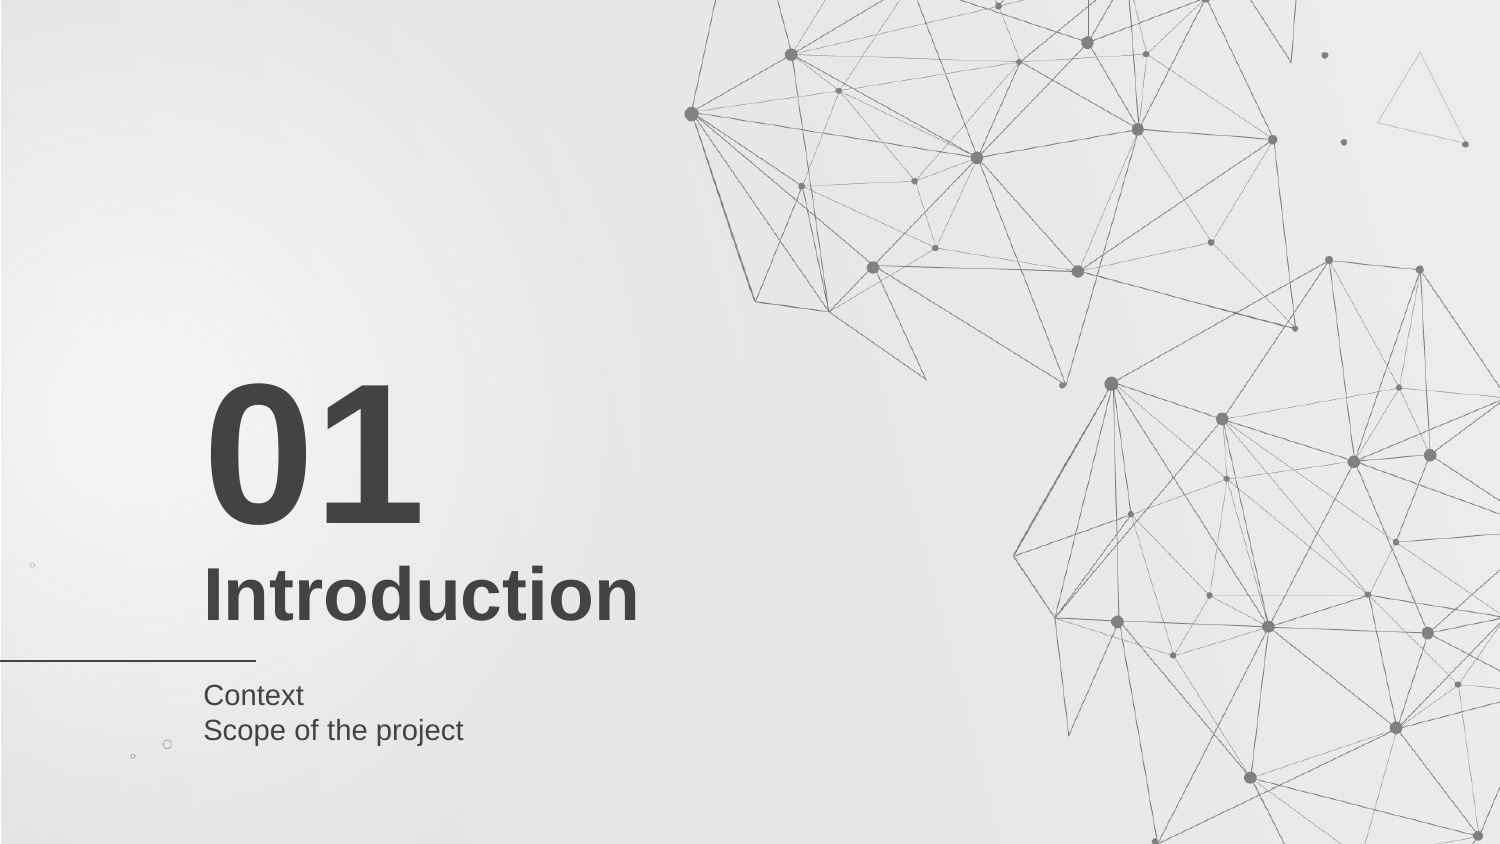

01
# Introduction
Context
Scope of the project